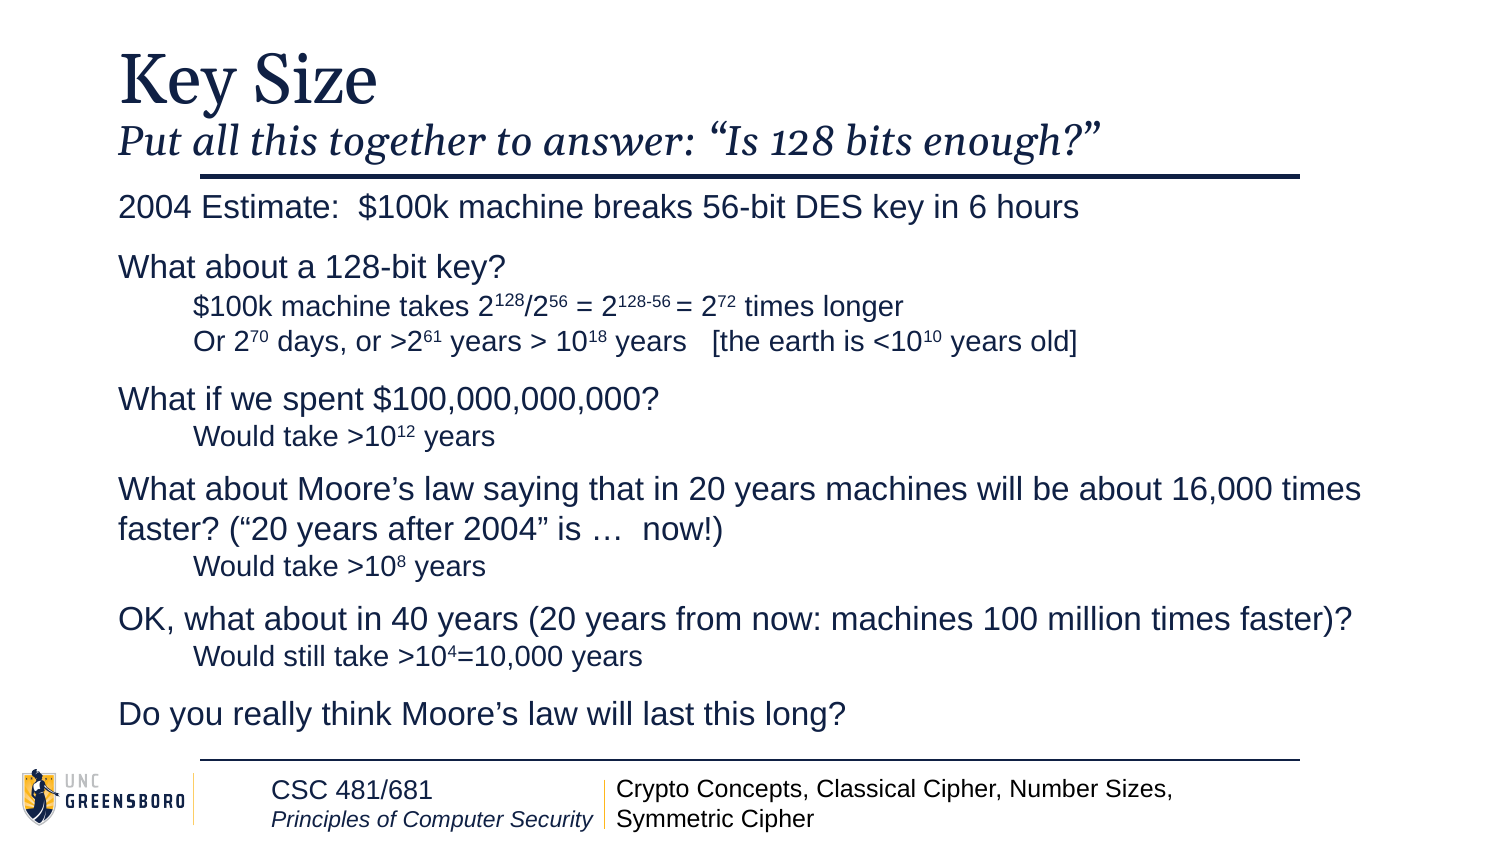

# Key Size
Put all this together to answer: “Is 128 bits enough?”
2004 Estimate:  $100k machine breaks 56-bit DES key in 6 hours

What about a 128-bit key?
$100k machine takes 2128/256 = 2128-56 = 272 times longer
Or 270 days, or >261 years > 1018 years   [the earth is <1010 years old]

What if we spent $100,000,000,000?
Would take >1012 years

What about Moore’s law saying that in 20 years machines will be about 16,000 times faster? (“20 years after 2004” is …  now!)
Would take >108 years

OK, what about in 40 years (20 years from now: machines 100 million times faster)?
Would still take >104=10,000 years

Do you really think Moore’s law will last this long?